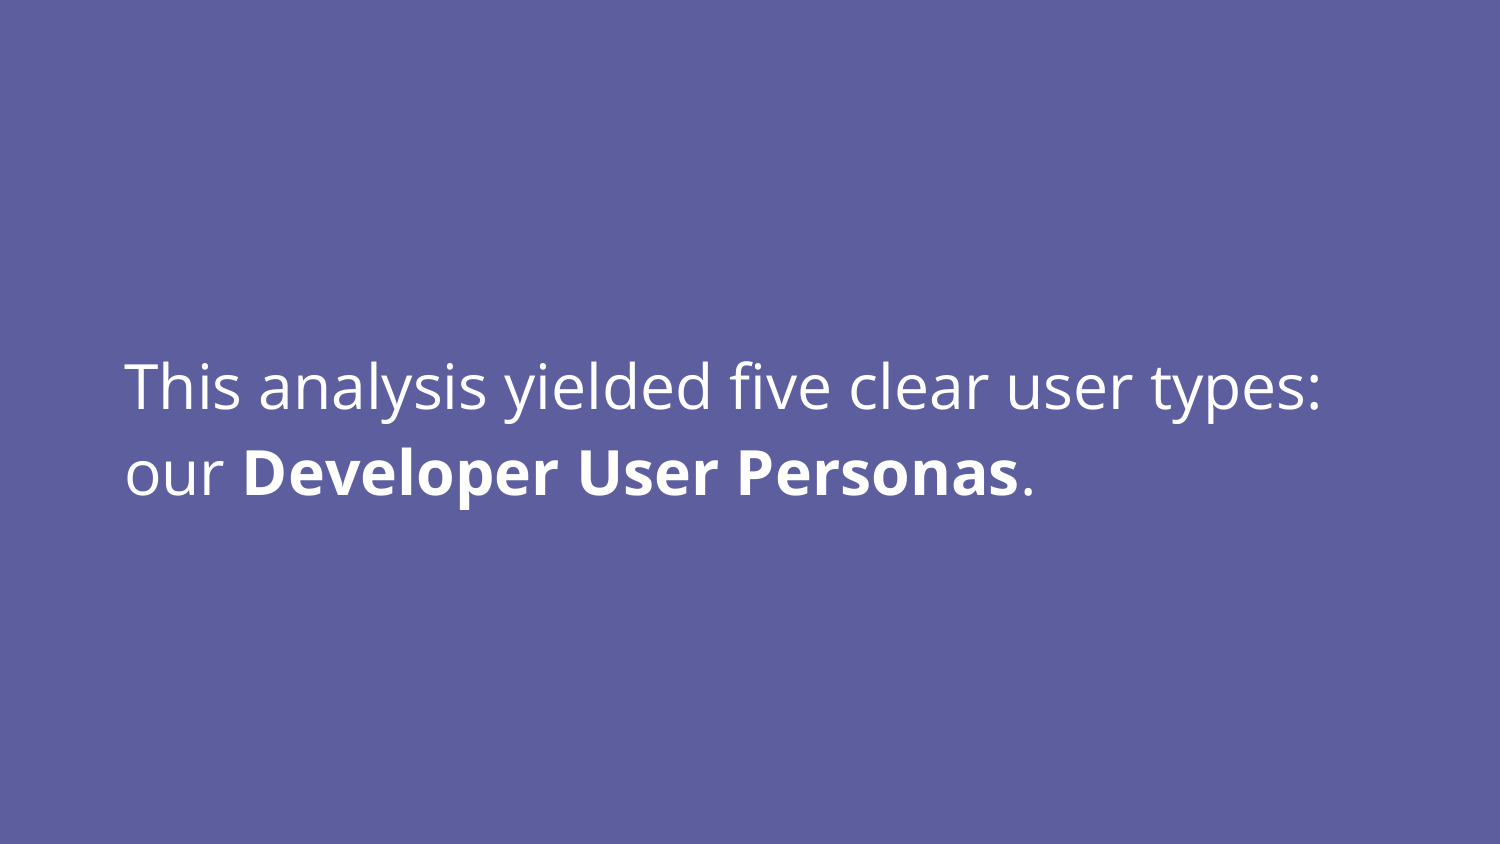

This analysis yielded five clear user types: our Developer User Personas.